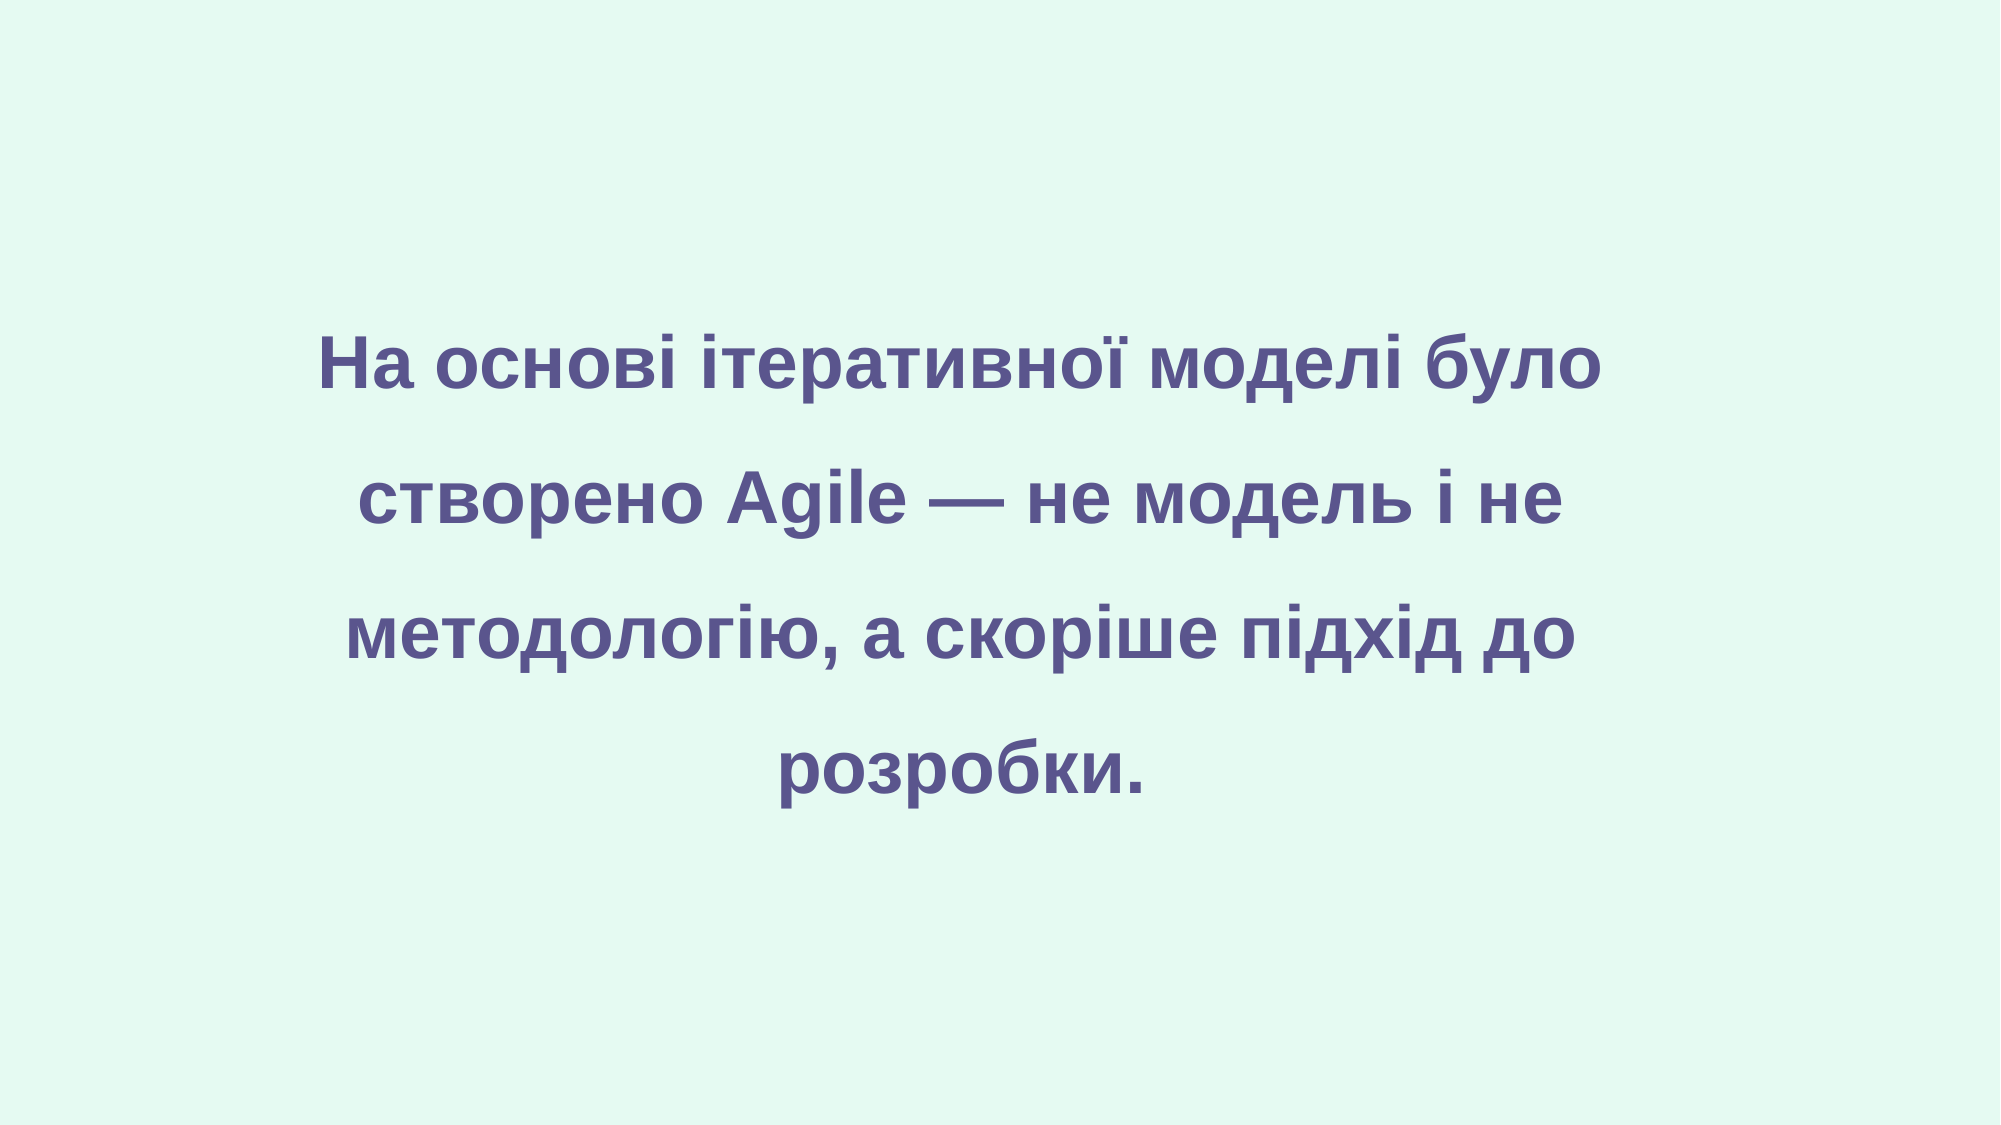

На основі ітеративної моделі було створено Agile — не модель і не методологію, а скоріше підхід до розробки.